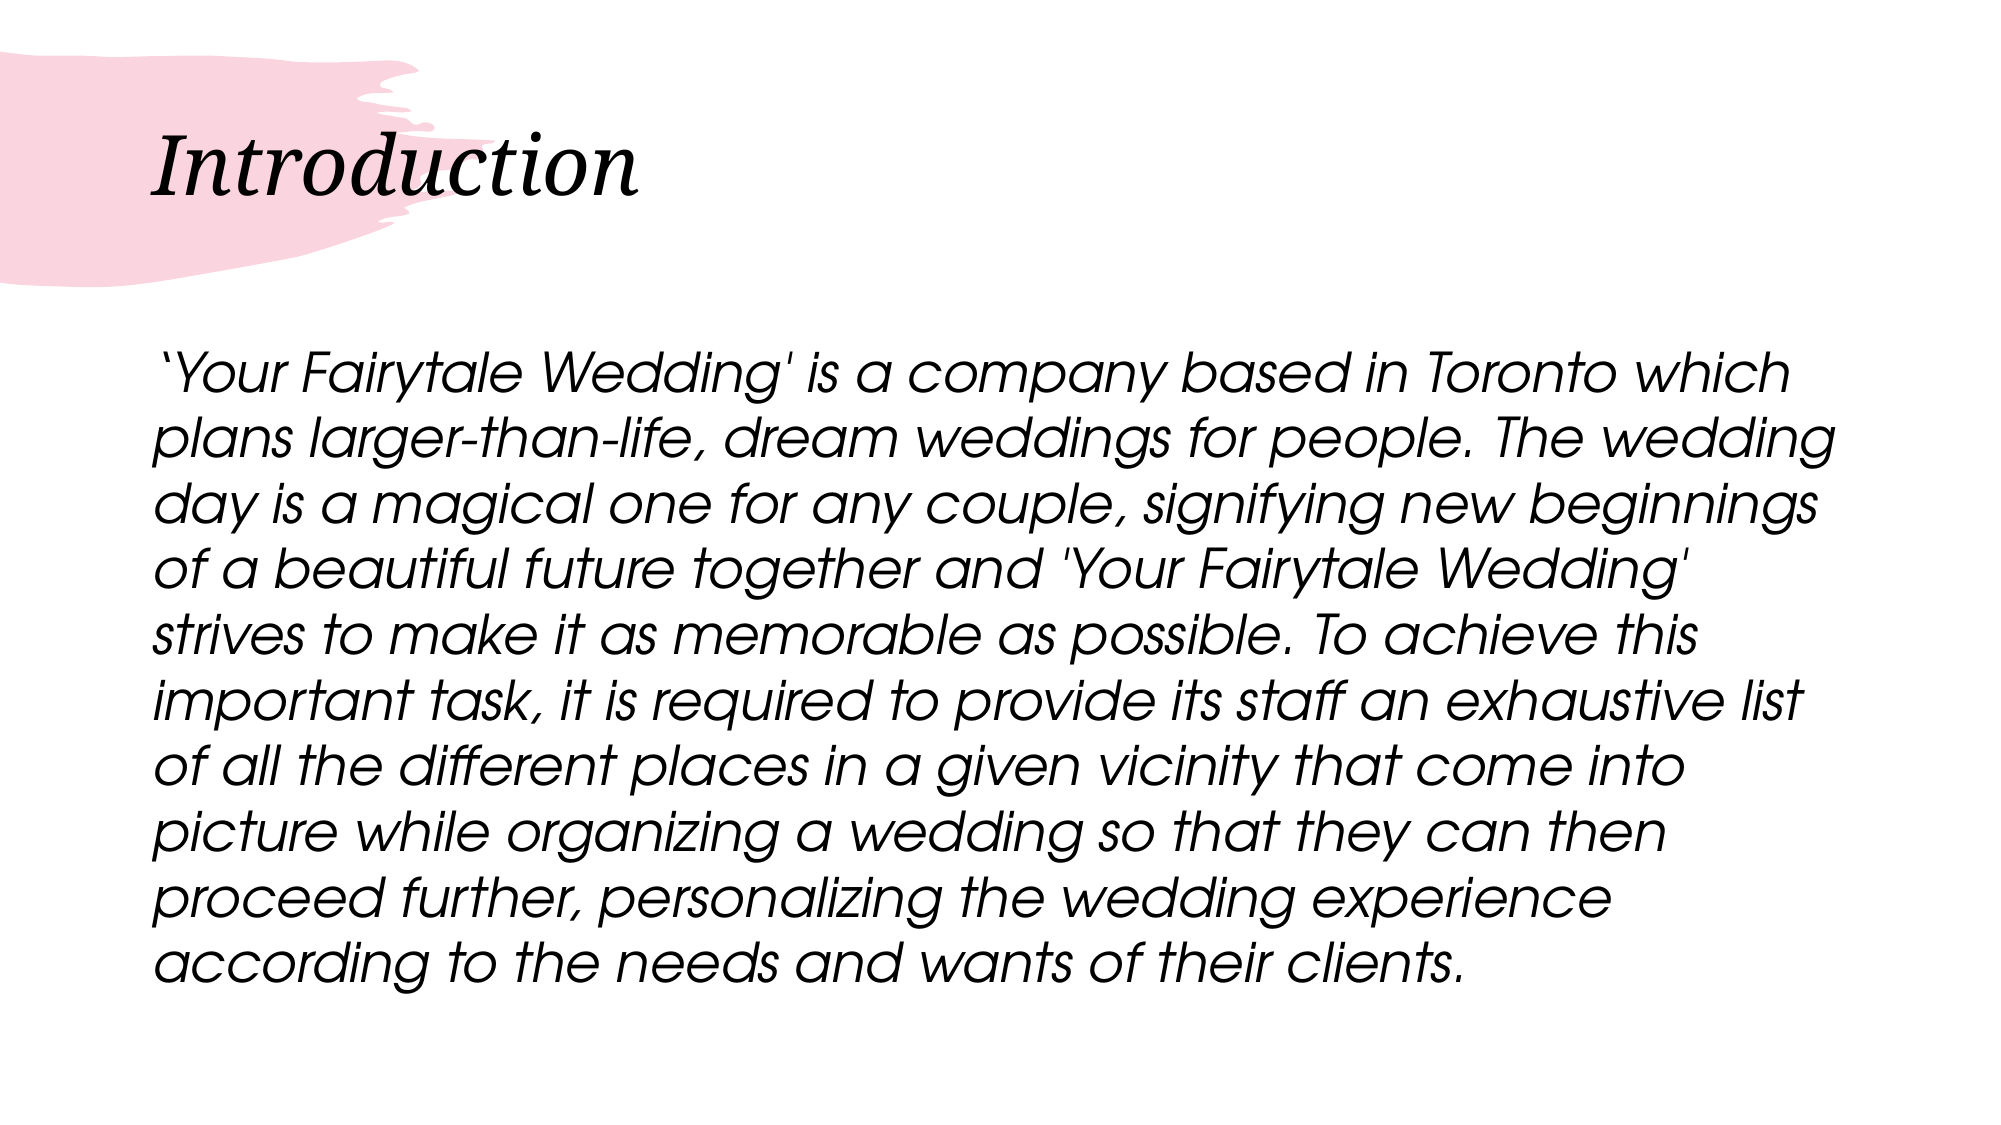

# Introduction
‘Your Fairytale Wedding' is a company based in Toronto which plans larger-than-life, dream weddings for people. The wedding day is a magical one for any couple, signifying new beginnings of a beautiful future together and 'Your Fairytale Wedding' strives to make it as memorable as possible. To achieve this important task, it is required to provide its staff an exhaustive list of all the different places in a given vicinity that come into picture while organizing a wedding so that they can then proceed further, personalizing the wedding experience according to the needs and wants of their clients.